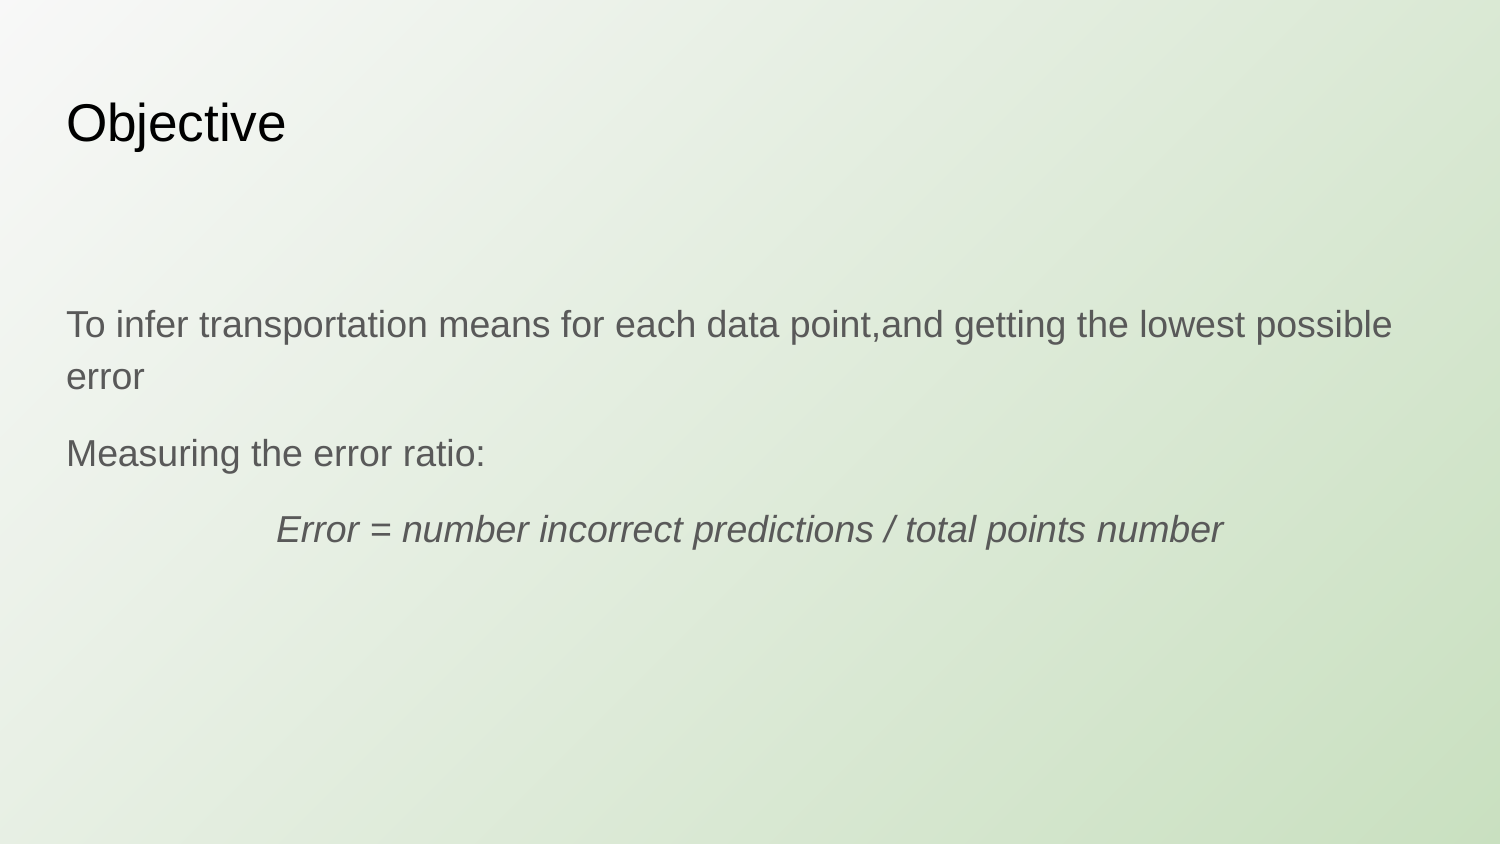

# Objective
To infer transportation means for each data point,and getting the lowest possible error
Measuring the error ratio:
Error = number incorrect predictions / total points number